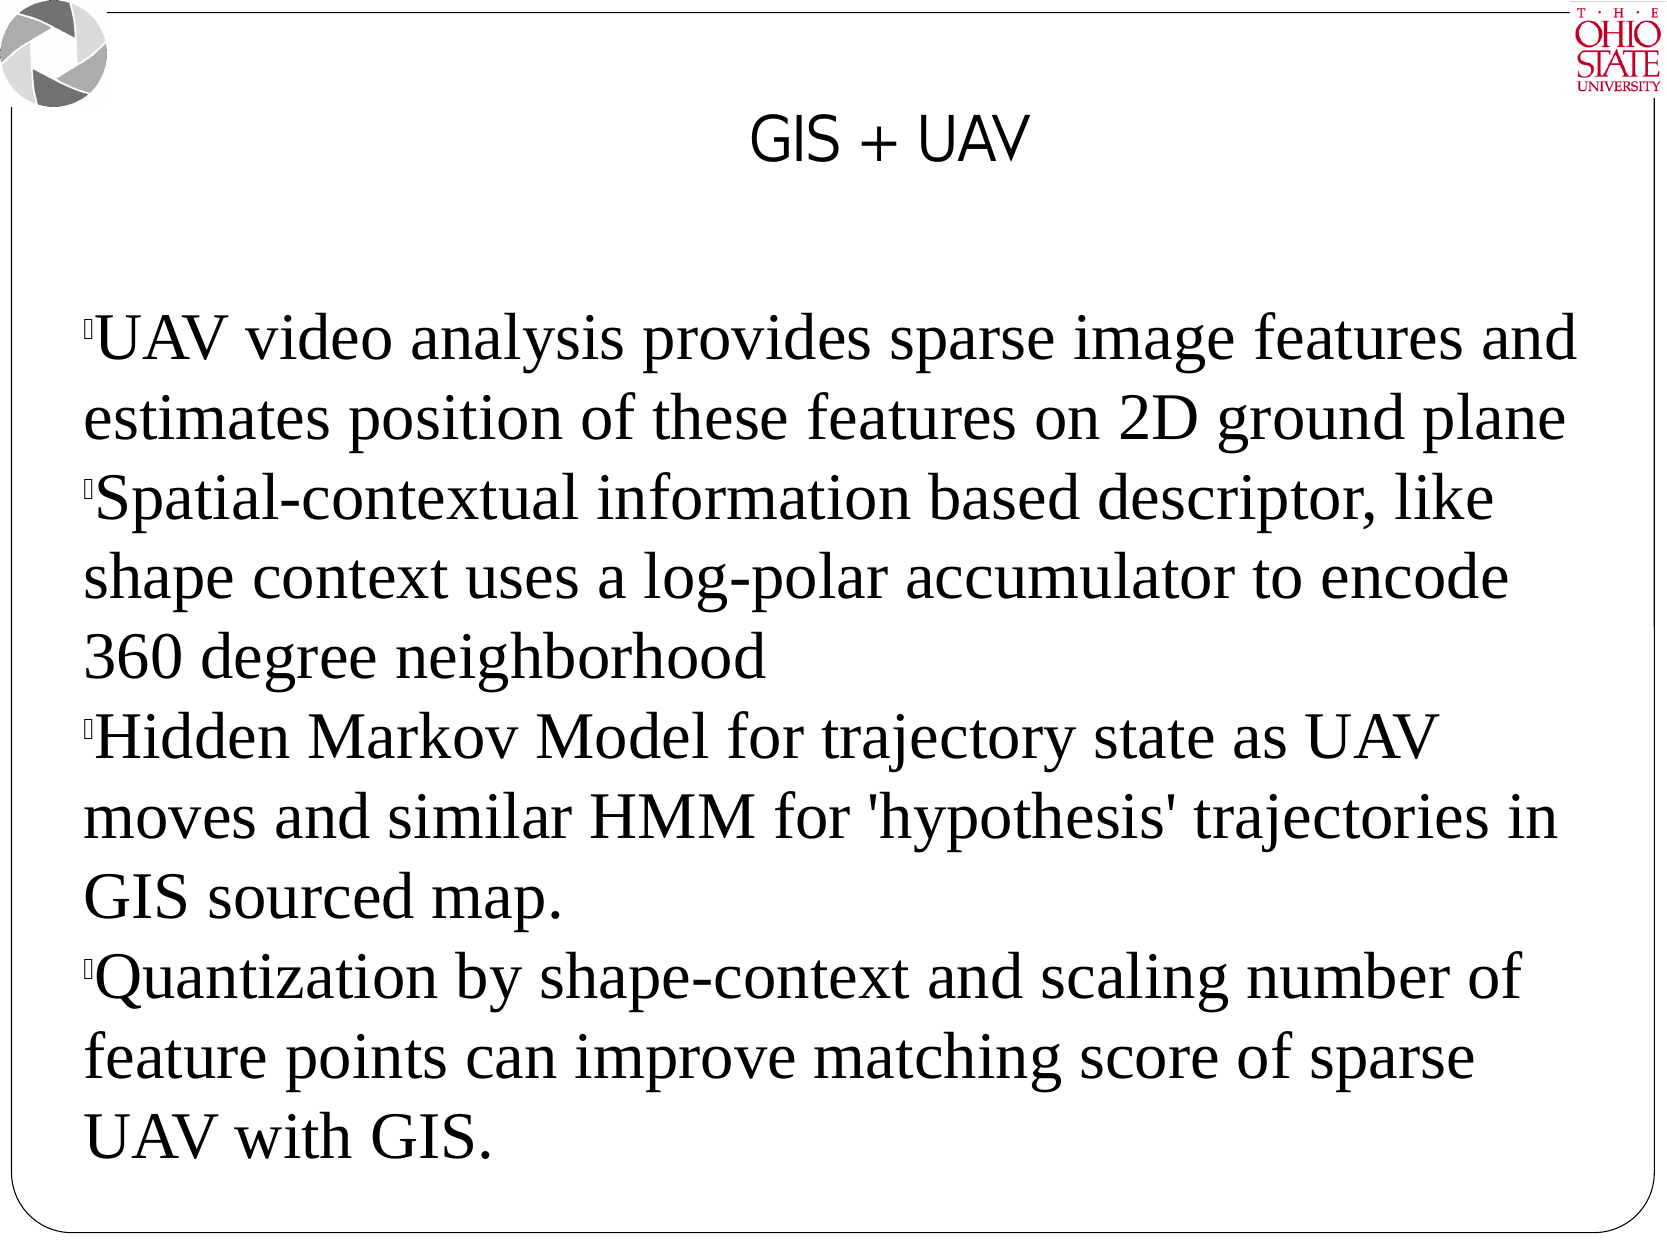

GIS + UAV
UAV video analysis provides sparse image features and estimates position of these features on 2D ground plane
Spatial-contextual information based descriptor, like shape context uses a log-polar accumulator to encode 360 degree neighborhood
Hidden Markov Model for trajectory state as UAV moves and similar HMM for 'hypothesis' trajectories in GIS sourced map.
Quantization by shape-context and scaling number of feature points can improve matching score of sparse UAV with GIS.